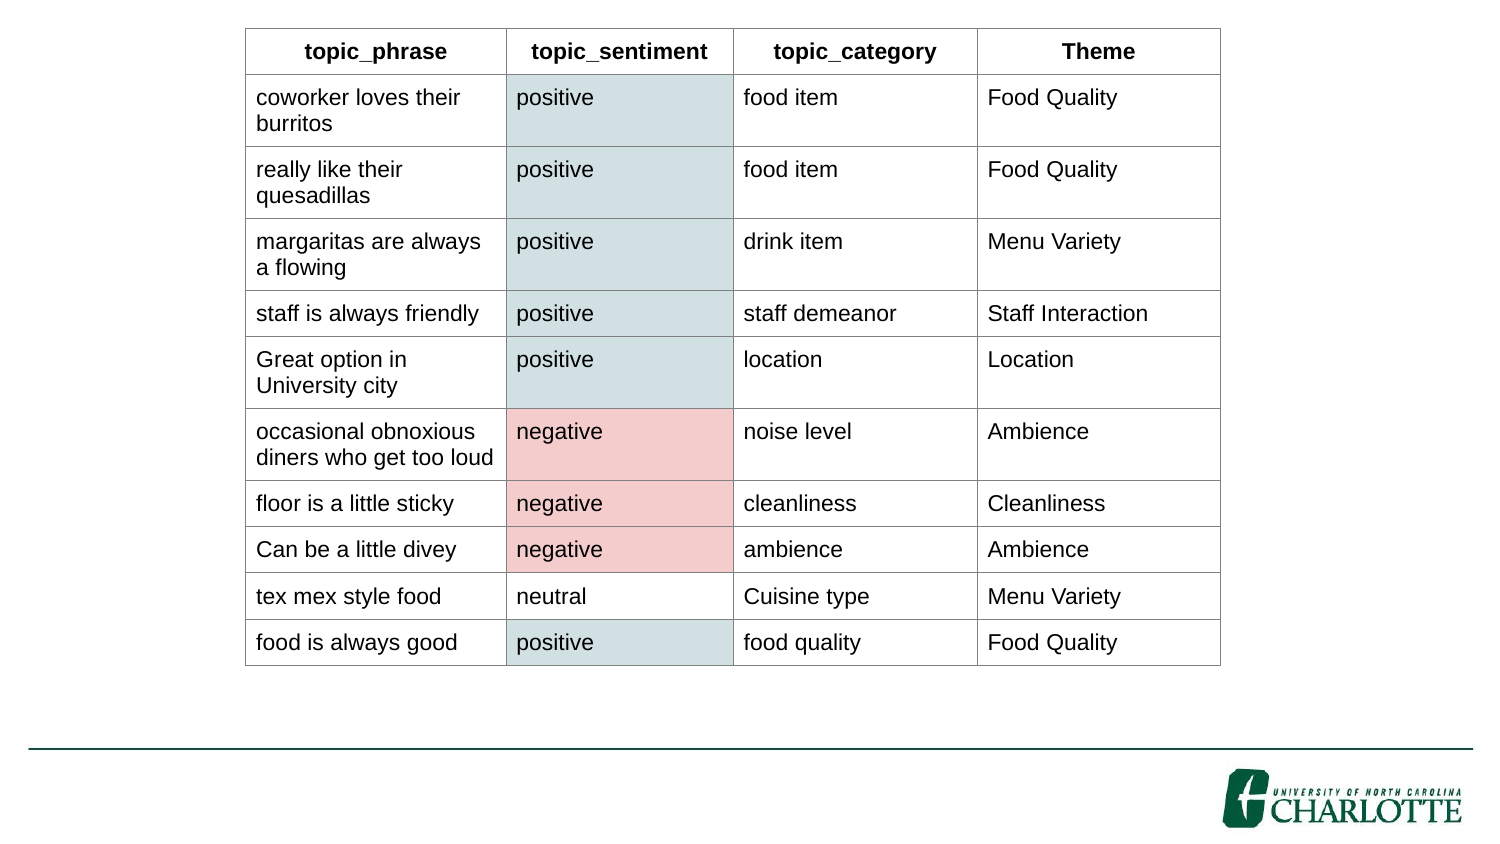

| topic\_phrase | topic\_sentiment | topic\_category | Theme |
| --- | --- | --- | --- |
| coworker loves their burritos | positive | food item | Food Quality |
| really like their quesadillas | positive | food item | Food Quality |
| margaritas are always a flowing | positive | drink item | Menu Variety |
| staff is always friendly | positive | staff demeanor | Staff Interaction |
| Great option in University city | positive | location | Location |
| occasional obnoxious diners who get too loud | negative | noise level | Ambience |
| floor is a little sticky | negative | cleanliness | Cleanliness |
| Can be a little divey | negative | ambience | Ambience |
| tex mex style food | neutral | Cuisine type | Menu Variety |
| food is always good | positive | food quality | Food Quality |